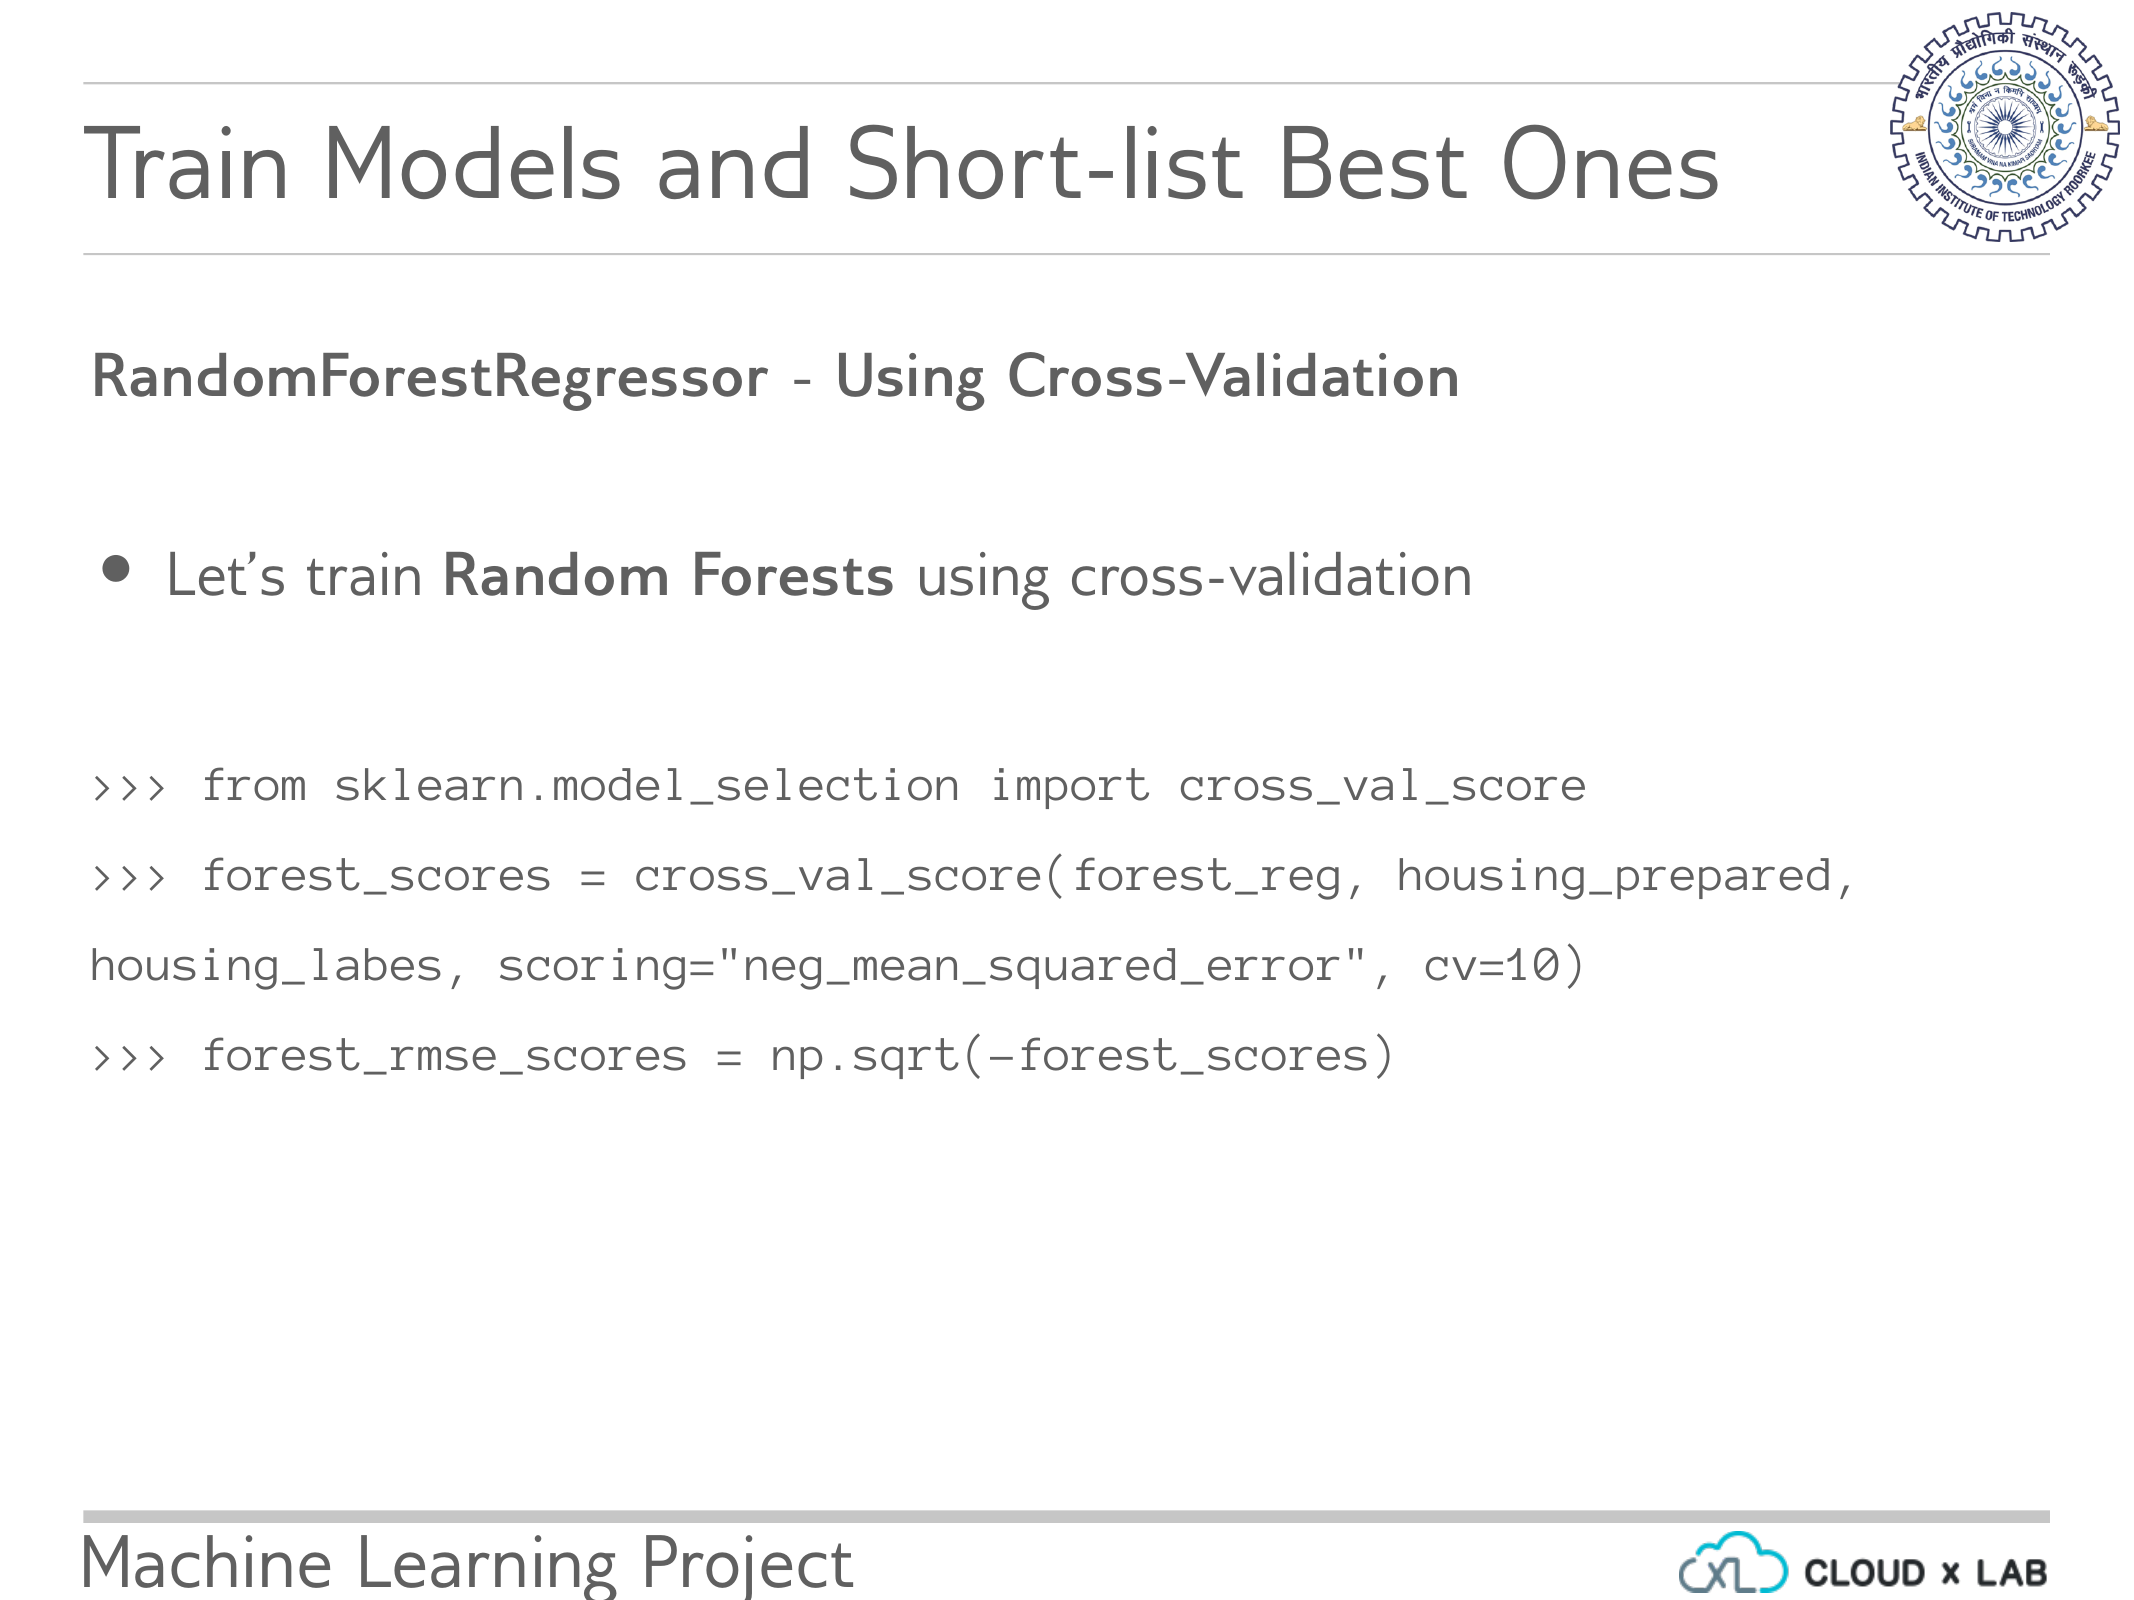

Train Models and Short-list Best Ones
RandomForestRegressor - Using Cross-Validation

Let’s train Random Forests using cross-validation

>>> from sklearn.model_selection import cross_val_score
>>> forest_scores = cross_val_score(forest_reg, housing_prepared, housing_labes, scoring="neg_mean_squared_error", cv=10)
>>> forest_rmse_scores = np.sqrt(-forest_scores)